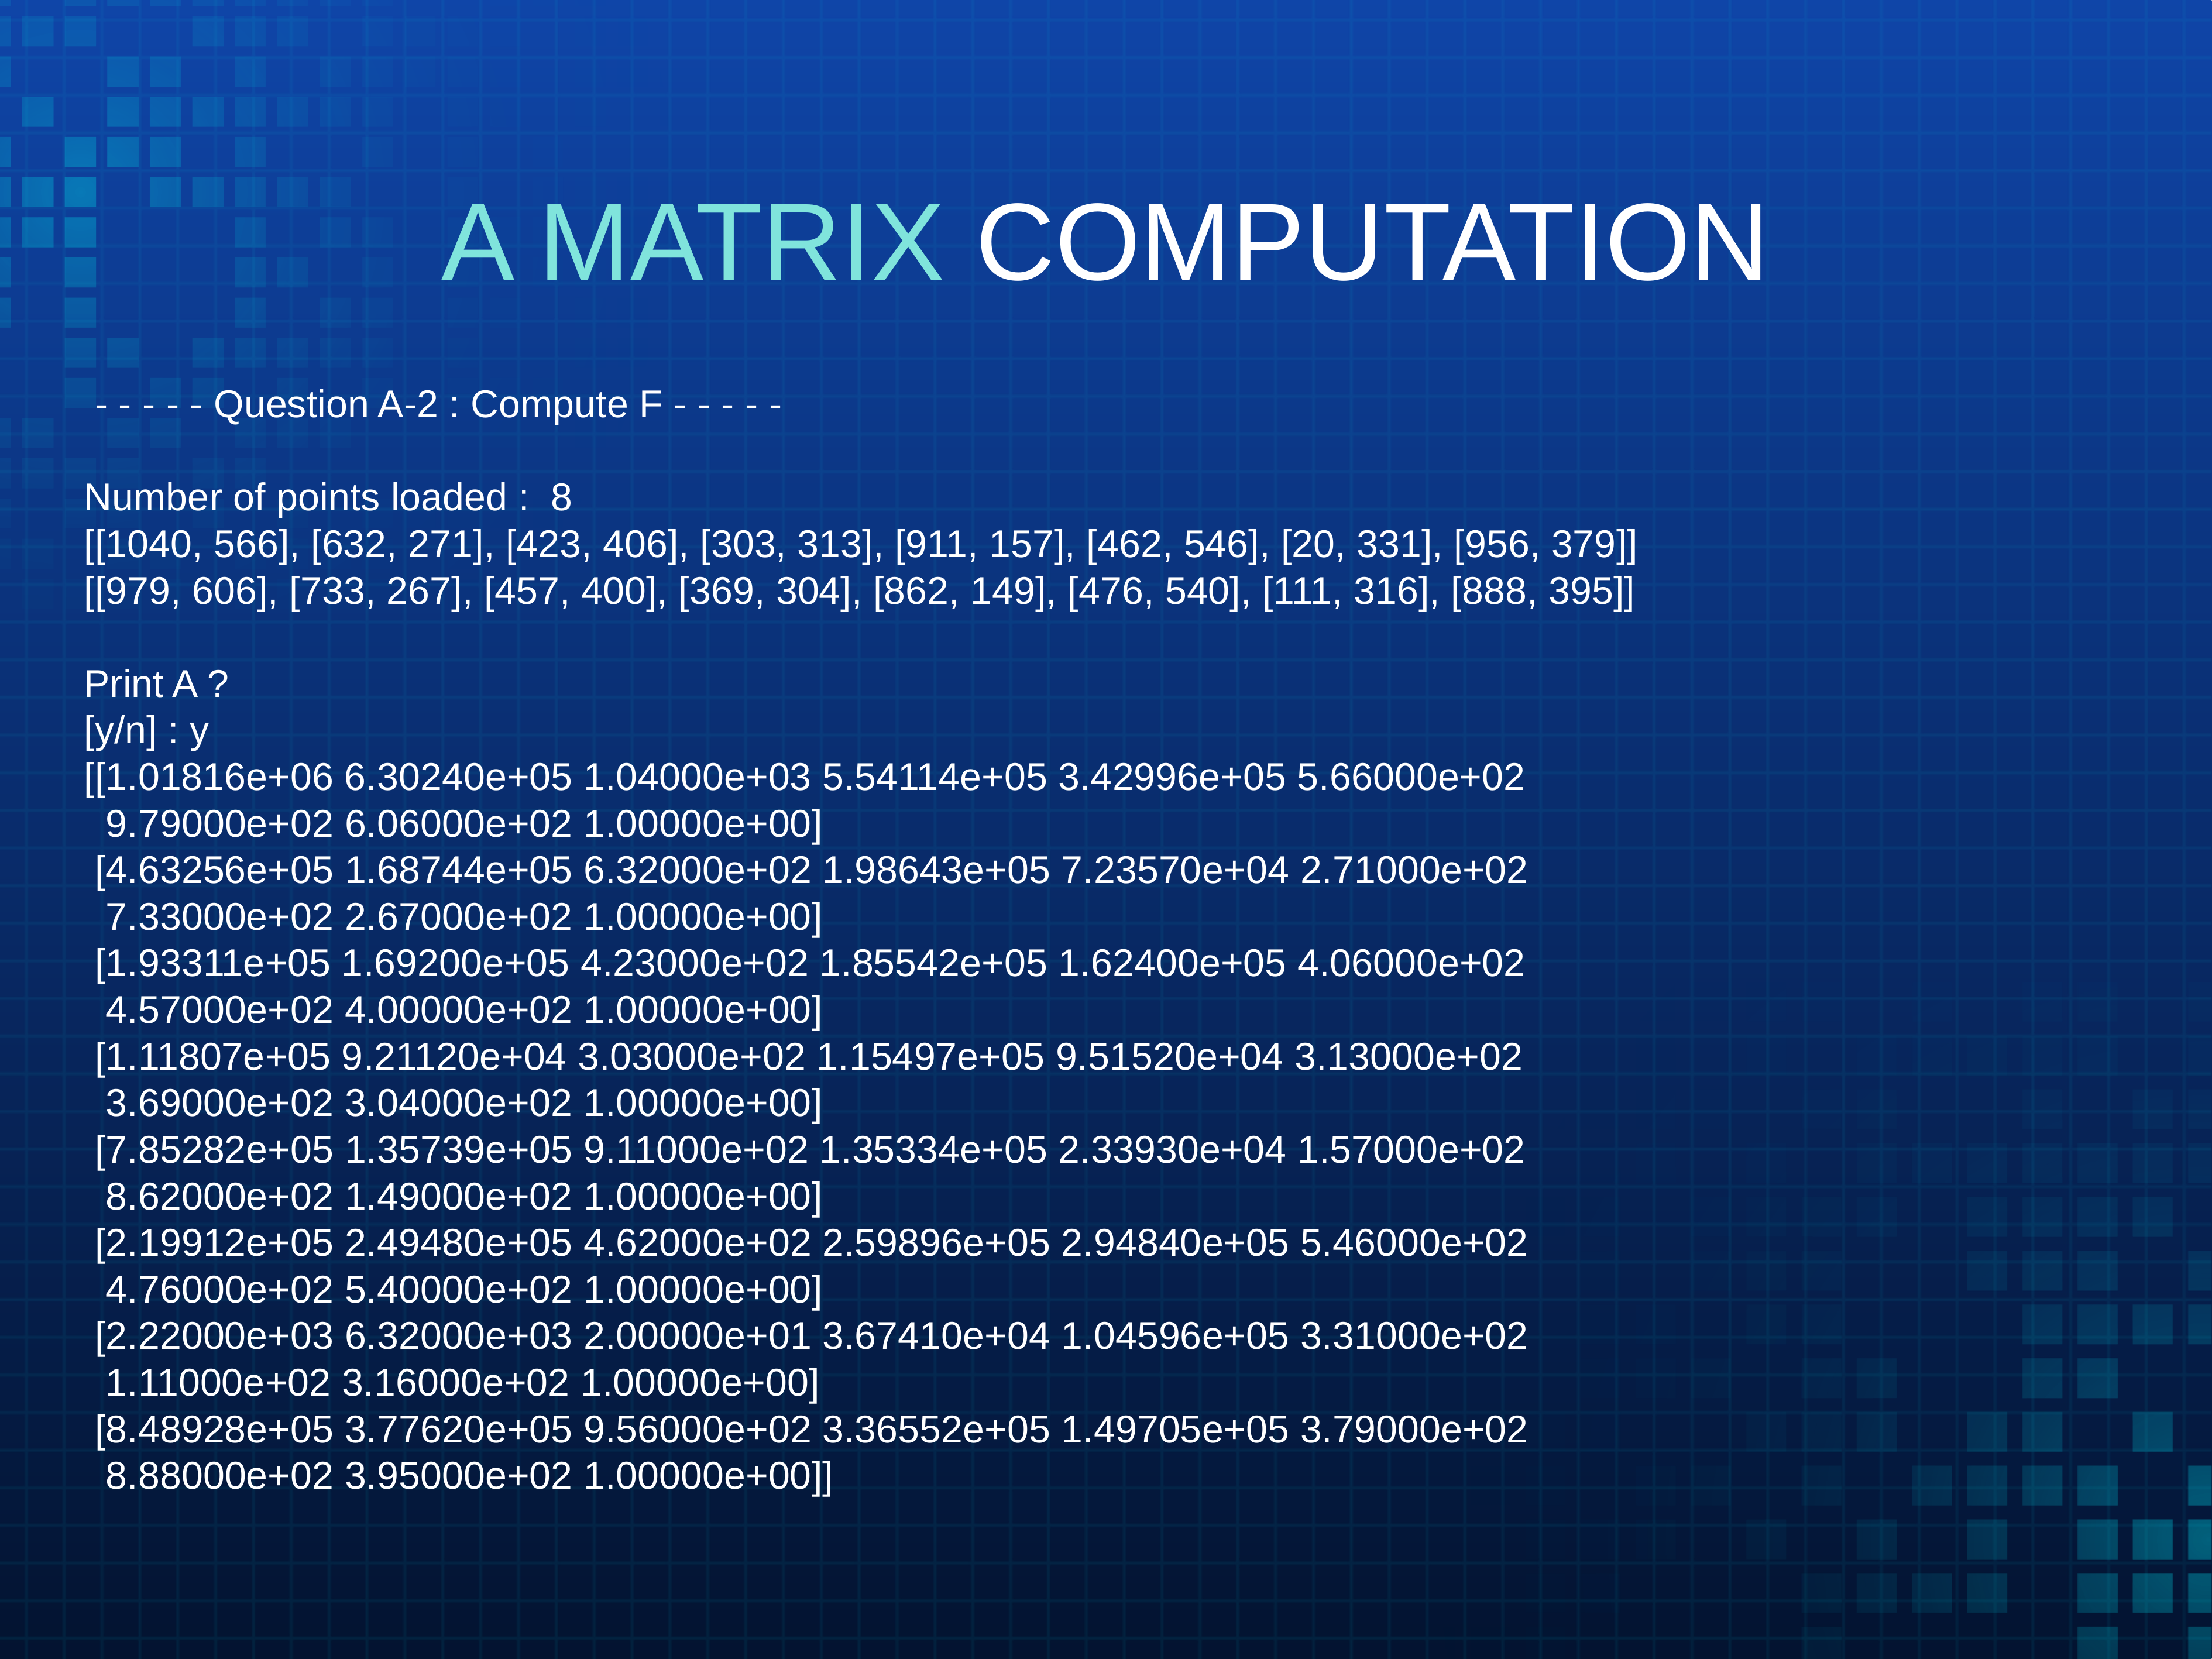

# A MATRIX COMPUTATION
 - - - - - Question A-2 : Compute F - - - - -

Number of points loaded :  8
[[1040, 566], [632, 271], [423, 406], [303, 313], [911, 157], [462, 546], [20, 331], [956, 379]]
[[979, 606], [733, 267], [457, 400], [369, 304], [862, 149], [476, 540], [111, 316], [888, 395]]

Print A ?
[y/n] : y
[[1.01816e+06 6.30240e+05 1.04000e+03 5.54114e+05 3.42996e+05 5.66000e+02
  9.79000e+02 6.06000e+02 1.00000e+00]
 [4.63256e+05 1.68744e+05 6.32000e+02 1.98643e+05 7.23570e+04 2.71000e+02
  7.33000e+02 2.67000e+02 1.00000e+00]
 [1.93311e+05 1.69200e+05 4.23000e+02 1.85542e+05 1.62400e+05 4.06000e+02
  4.57000e+02 4.00000e+02 1.00000e+00]
 [1.11807e+05 9.21120e+04 3.03000e+02 1.15497e+05 9.51520e+04 3.13000e+02
  3.69000e+02 3.04000e+02 1.00000e+00]
 [7.85282e+05 1.35739e+05 9.11000e+02 1.35334e+05 2.33930e+04 1.57000e+02
  8.62000e+02 1.49000e+02 1.00000e+00]
 [2.19912e+05 2.49480e+05 4.62000e+02 2.59896e+05 2.94840e+05 5.46000e+02
  4.76000e+02 5.40000e+02 1.00000e+00]
 [2.22000e+03 6.32000e+03 2.00000e+01 3.67410e+04 1.04596e+05 3.31000e+02
  1.11000e+02 3.16000e+02 1.00000e+00]
 [8.48928e+05 3.77620e+05 9.56000e+02 3.36552e+05 1.49705e+05 3.79000e+02
  8.88000e+02 3.95000e+02 1.00000e+00]]